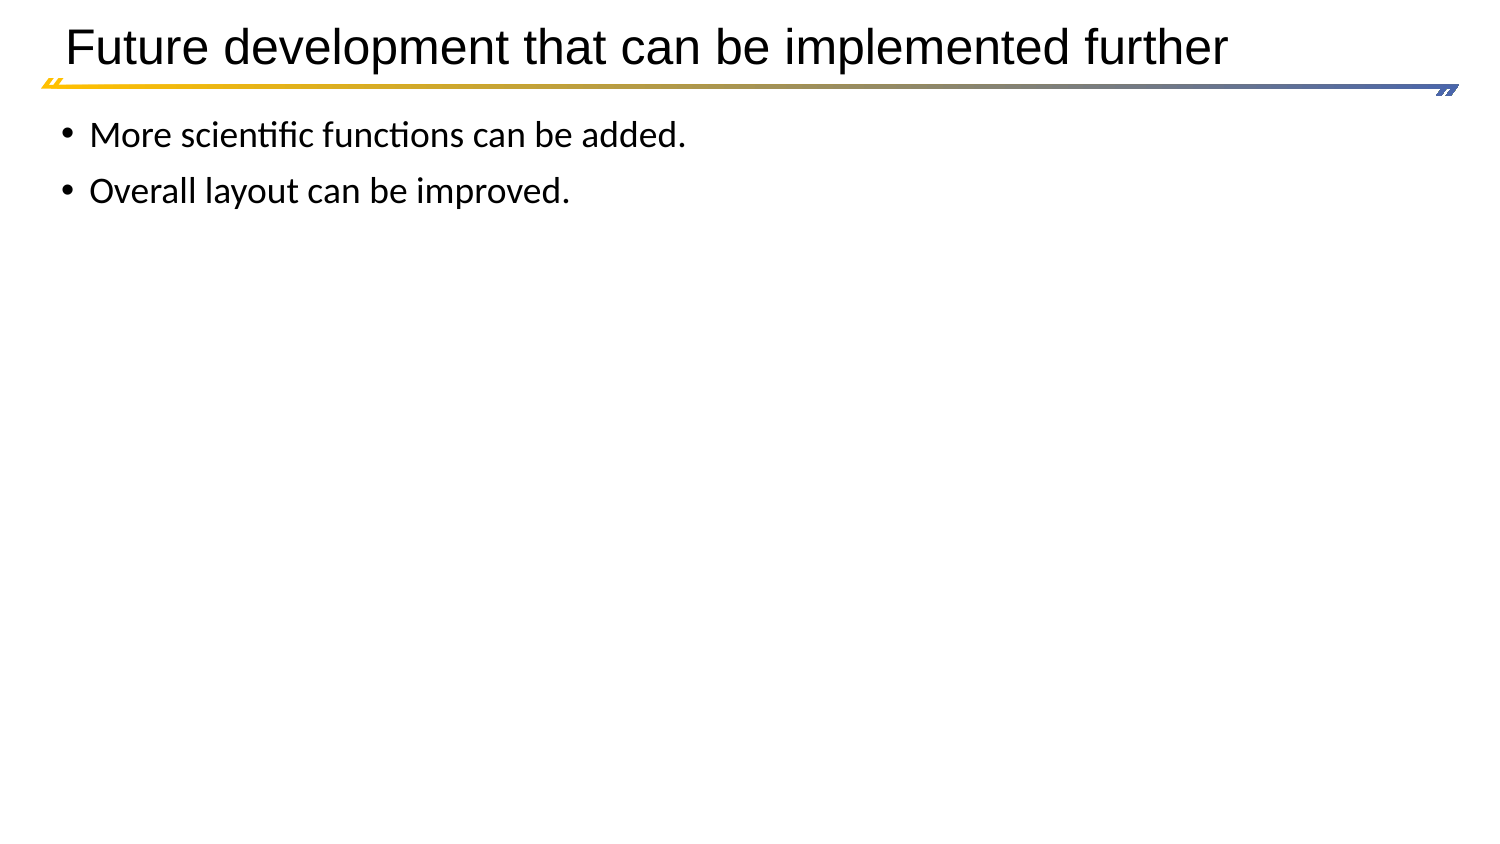

# Future development that can be implemented further
More scientific functions can be added.
Overall layout can be improved.